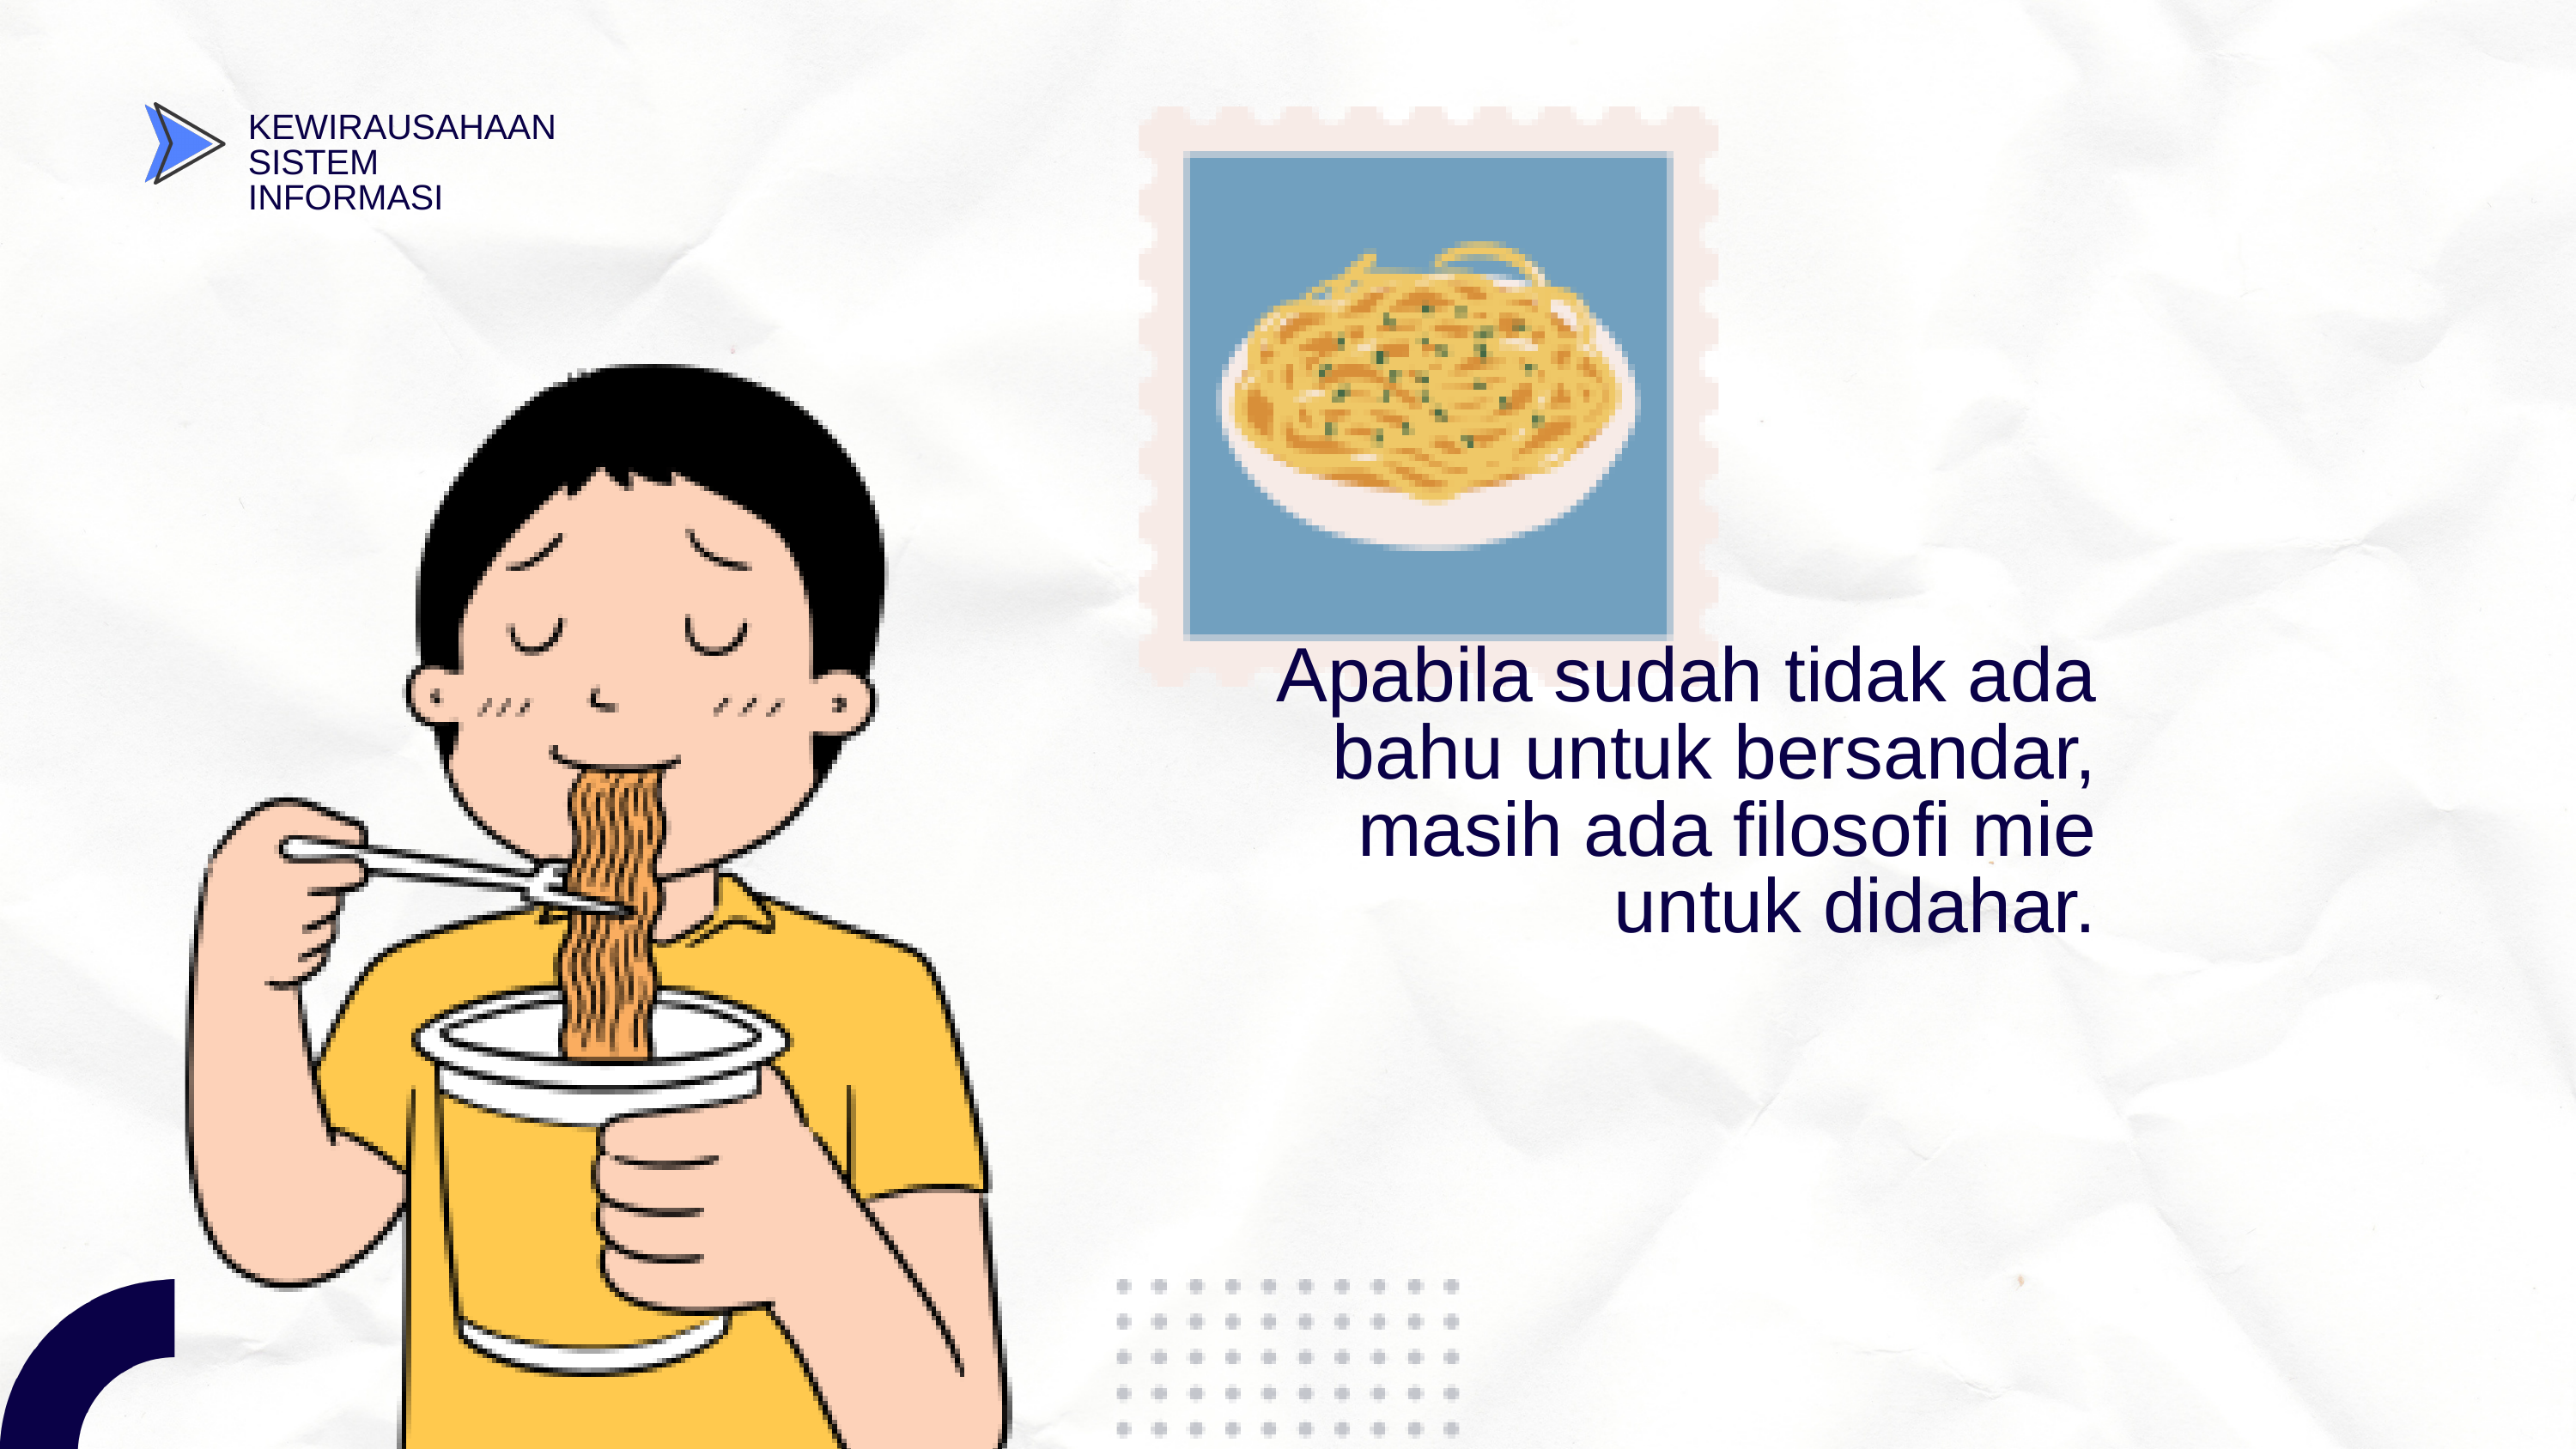

KEWIRAUSAHAAN
SISTEM INFORMASI

Apabila sudah tidak ada bahu untuk bersandar, masih ada filosofi mie untuk didahar.